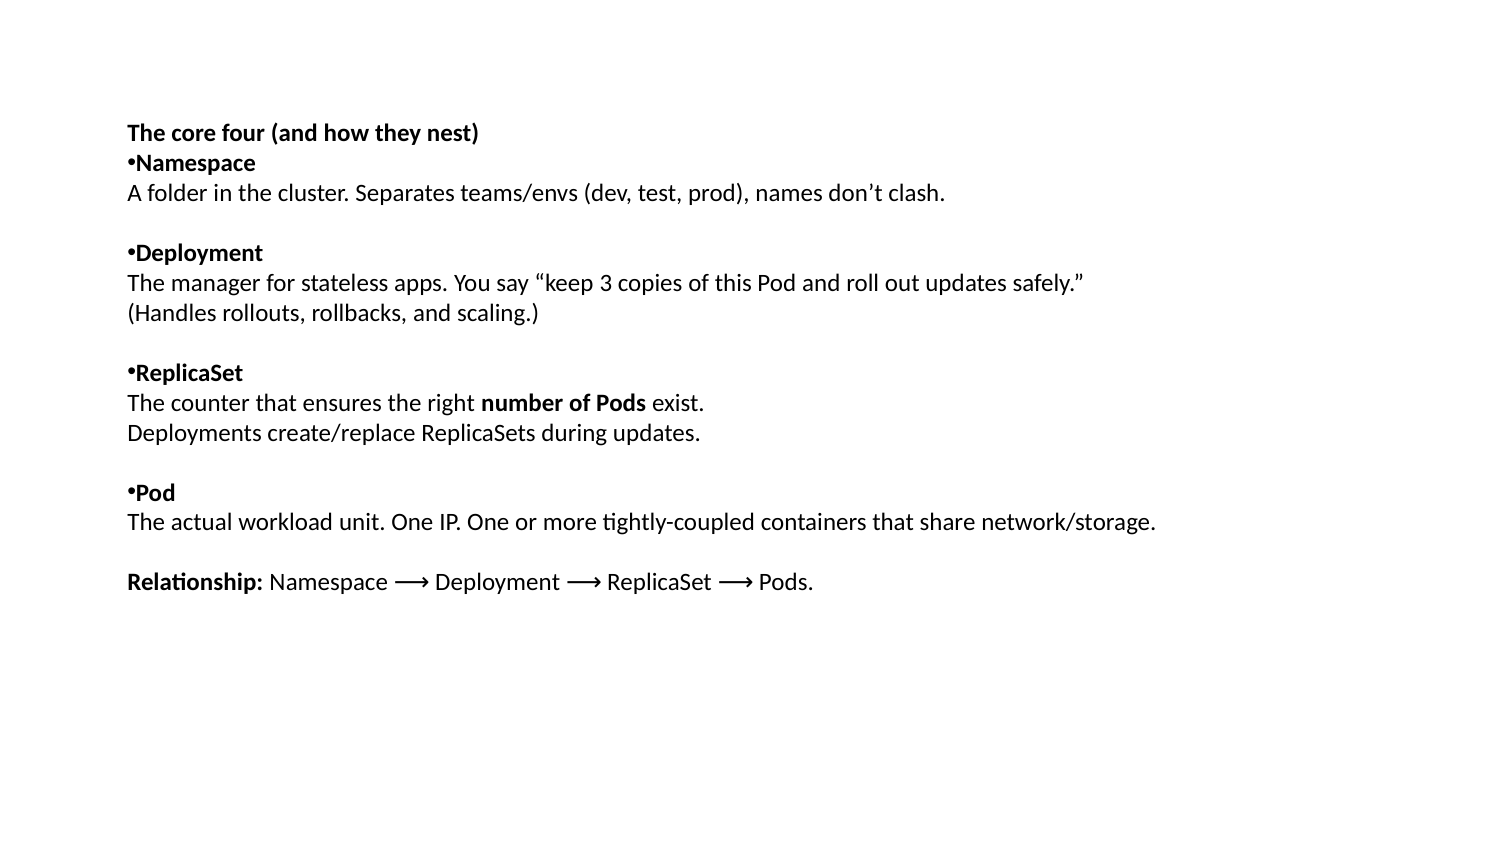

The core four (and how they nest)
Namespace
A folder in the cluster. Separates teams/envs (dev, test, prod), names don’t clash.

Deployment
The manager for stateless apps. You say “keep 3 copies of this Pod and roll out updates safely.”
(Handles rollouts, rollbacks, and scaling.)

ReplicaSet
The counter that ensures the right number of Pods exist.
Deployments create/replace ReplicaSets during updates.

Pod
The actual workload unit. One IP. One or more tightly-coupled containers that share network/storage.

Relationship: Namespace ⟶ Deployment ⟶ ReplicaSet ⟶ Pods.